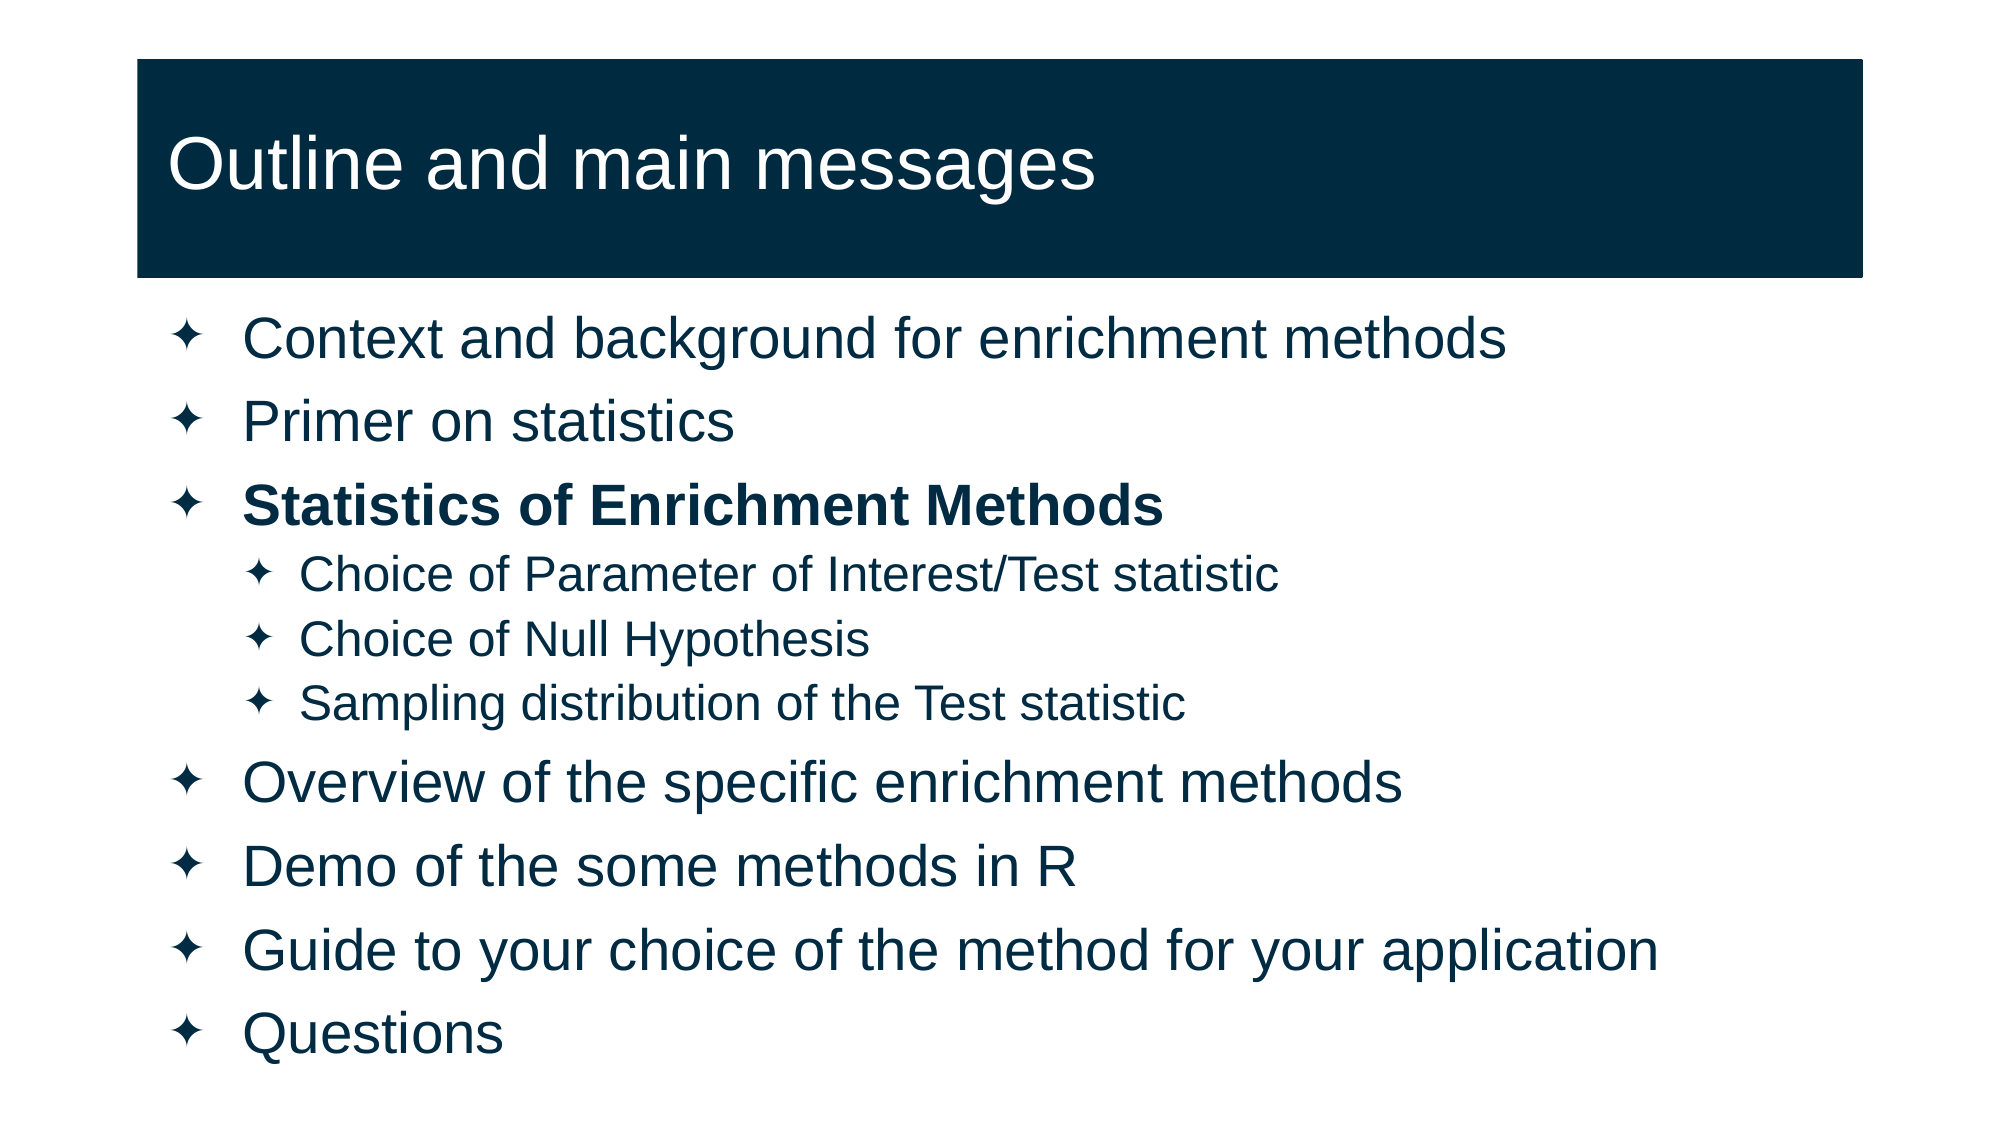

# Outline and main messages
Context and background for enrichment methods
Primer on statistics
Statistics of Enrichment Methods
Choice of Parameter of Interest/Test statistic
Choice of Null Hypothesis
Sampling distribution of the Test statistic
Overview of the specific enrichment methods
Demo of the some methods in R
Guide to your choice of the method for your application
Questions